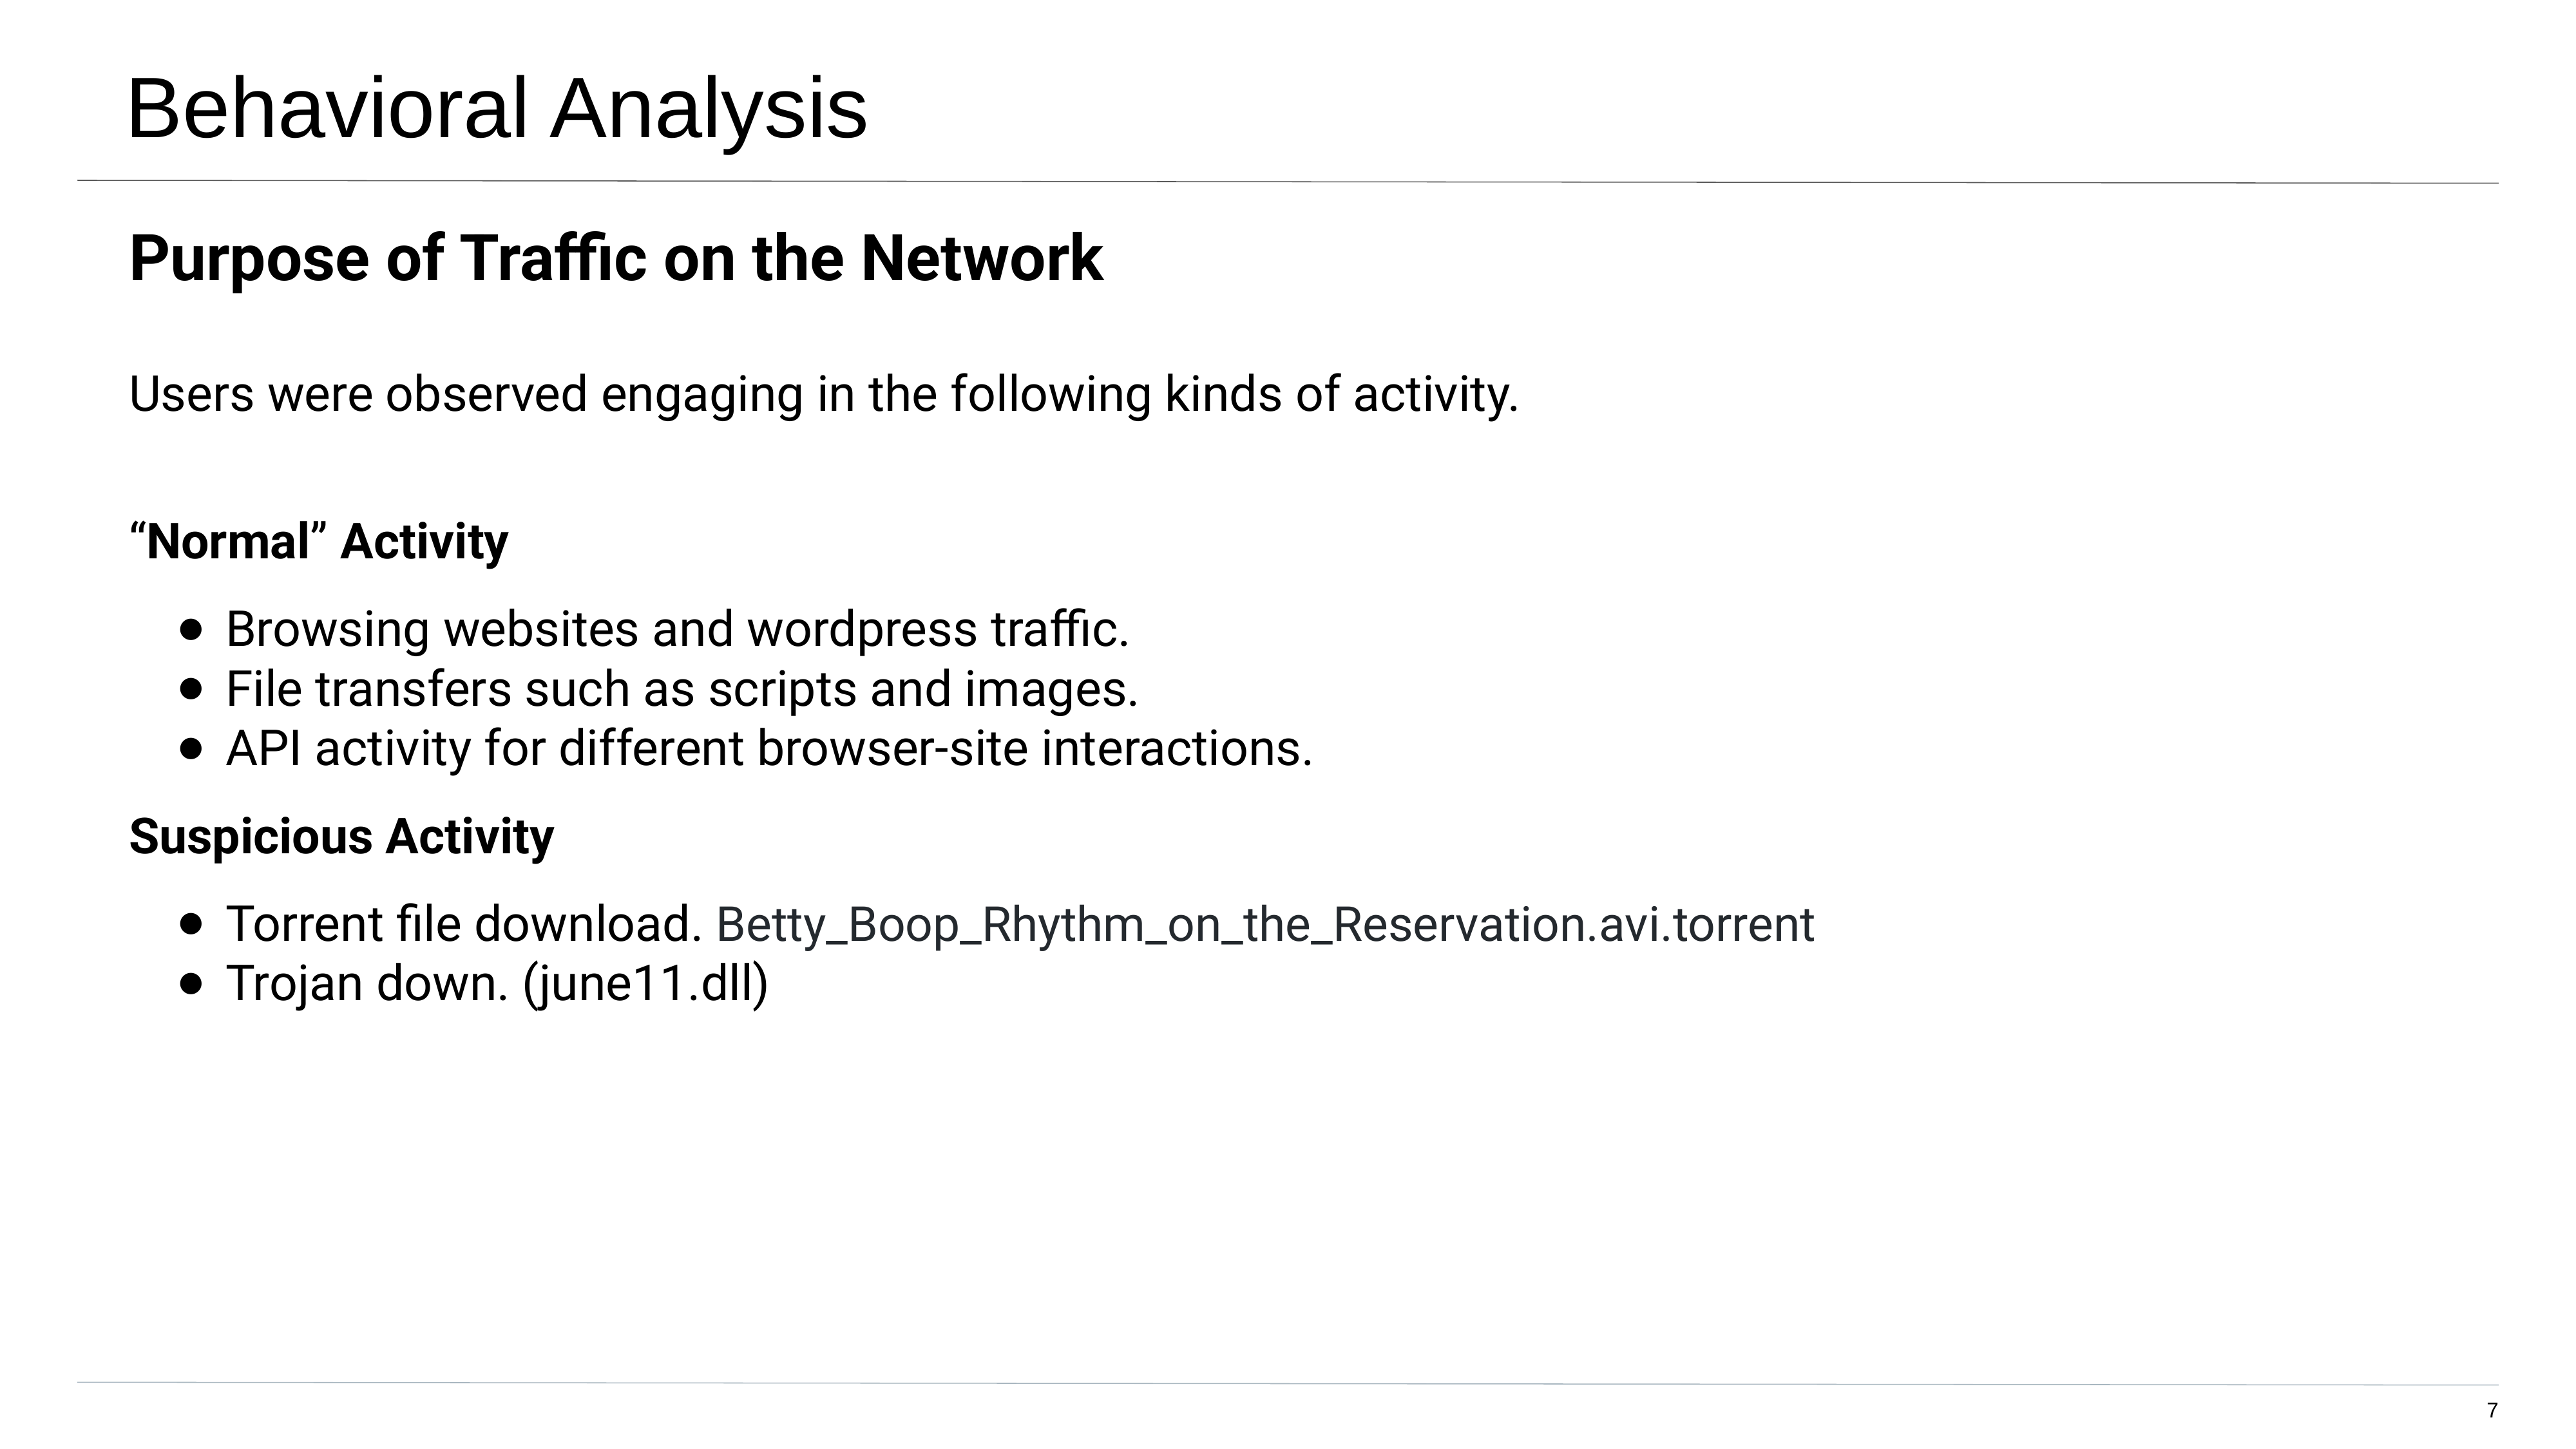

# Behavioral Analysis
Purpose of Traffic on the Network
Users were observed engaging in the following kinds of activity.
“Normal” Activity
Browsing websites and wordpress traffic.
File transfers such as scripts and images.
API activity for different browser-site interactions.
Suspicious Activity
Torrent file download. Betty_Boop_Rhythm_on_the_Reservation.avi.torrent
Trojan down. (june11.dll)

7